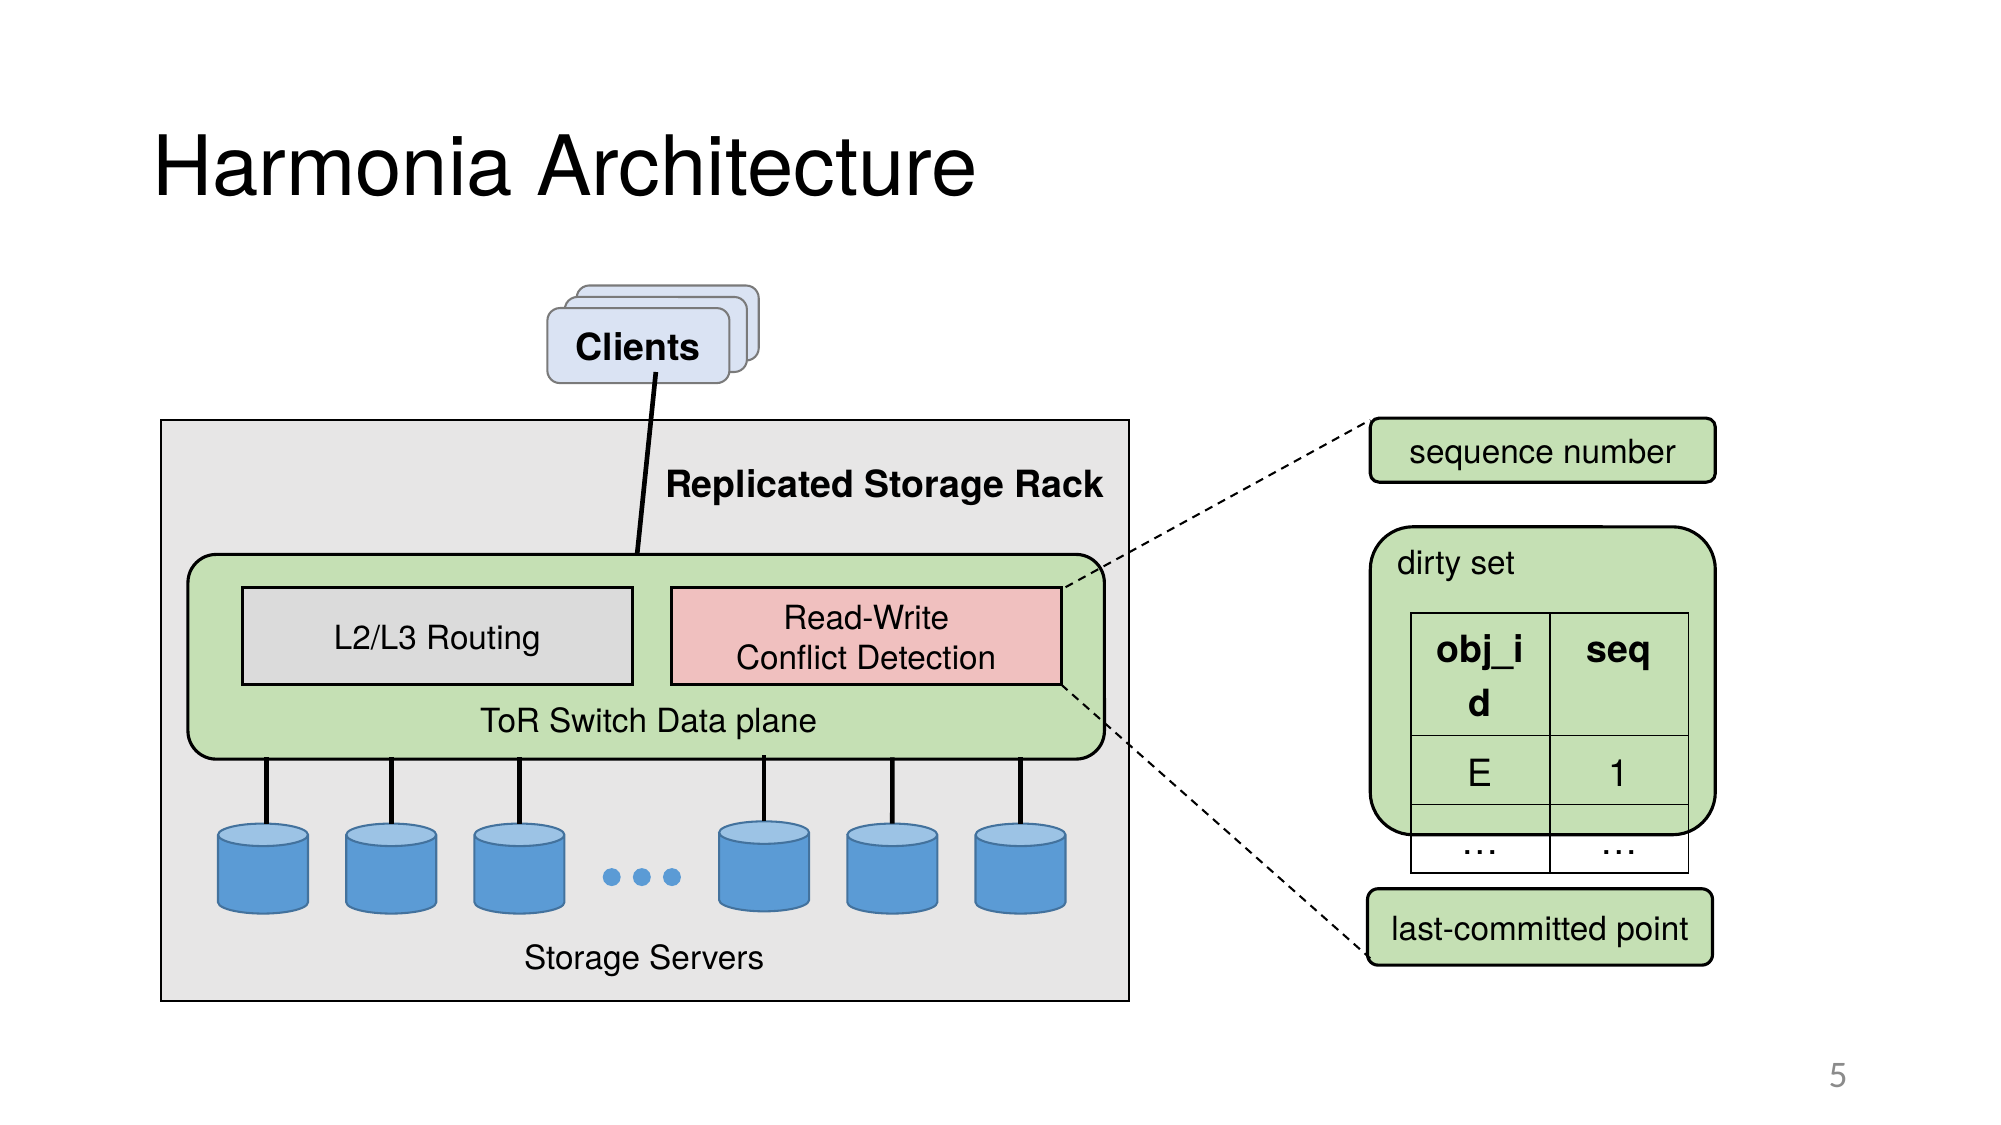

# Harmonia Architecture

Clients

sequence number

Replicated Storage Rack

dirty set

L2/L3 Routing
Read-Write
Conflict Detection
| obj\_id | seq |
| --- | --- |
| E | 1 |
| … | … |
ToR Switch Data plane

last-committed point

Storage Servers
5